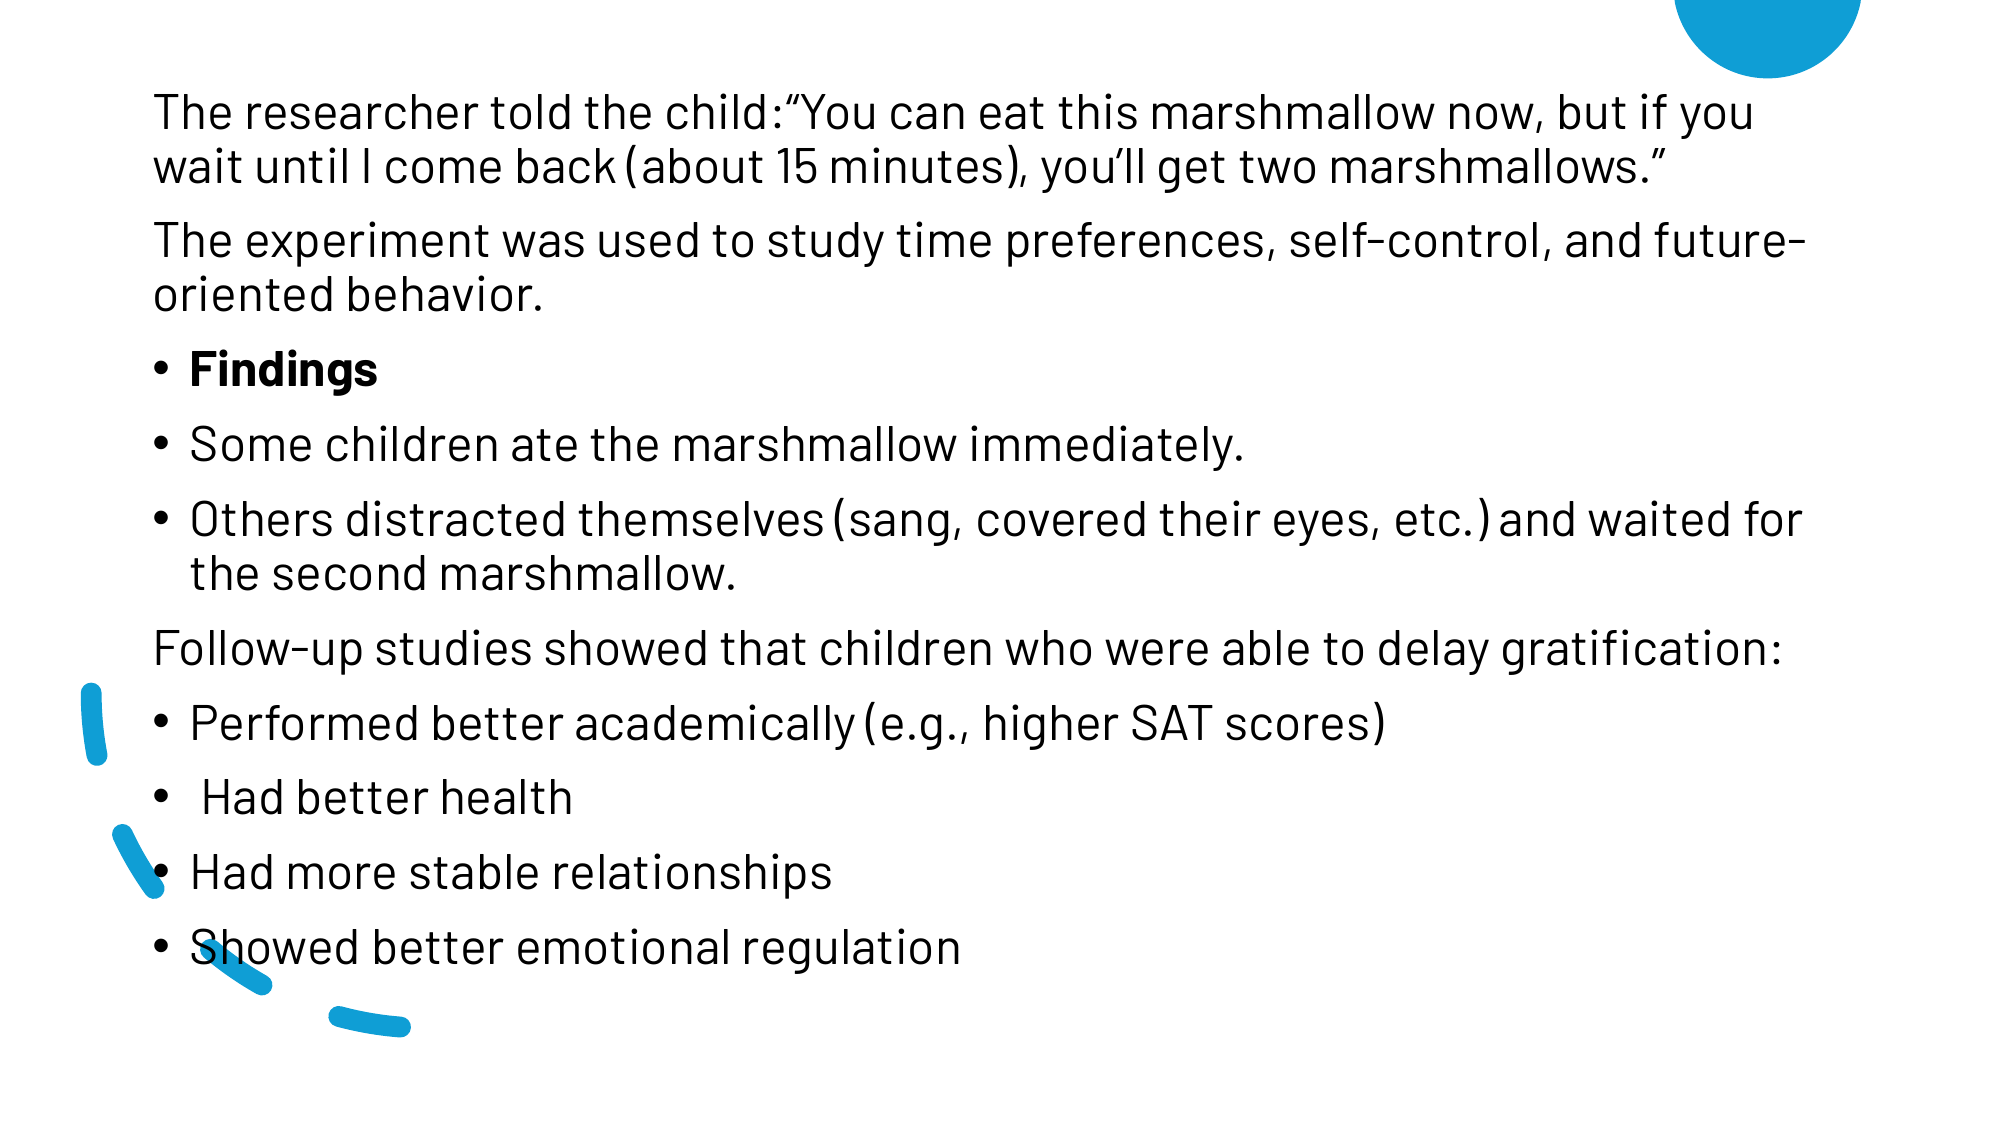

The researcher told the child:“You can eat this marshmallow now, but if you wait until I come back (about 15 minutes), you’ll get two marshmallows.”
The experiment was used to study time preferences, self-control, and future-oriented behavior.
Findings
Some children ate the marshmallow immediately.
Others distracted themselves (sang, covered their eyes, etc.) and waited for the second marshmallow.
Follow-up studies showed that children who were able to delay gratification:
Performed better academically (e.g., higher SAT scores)
 Had better health
Had more stable relationships
Showed better emotional regulation